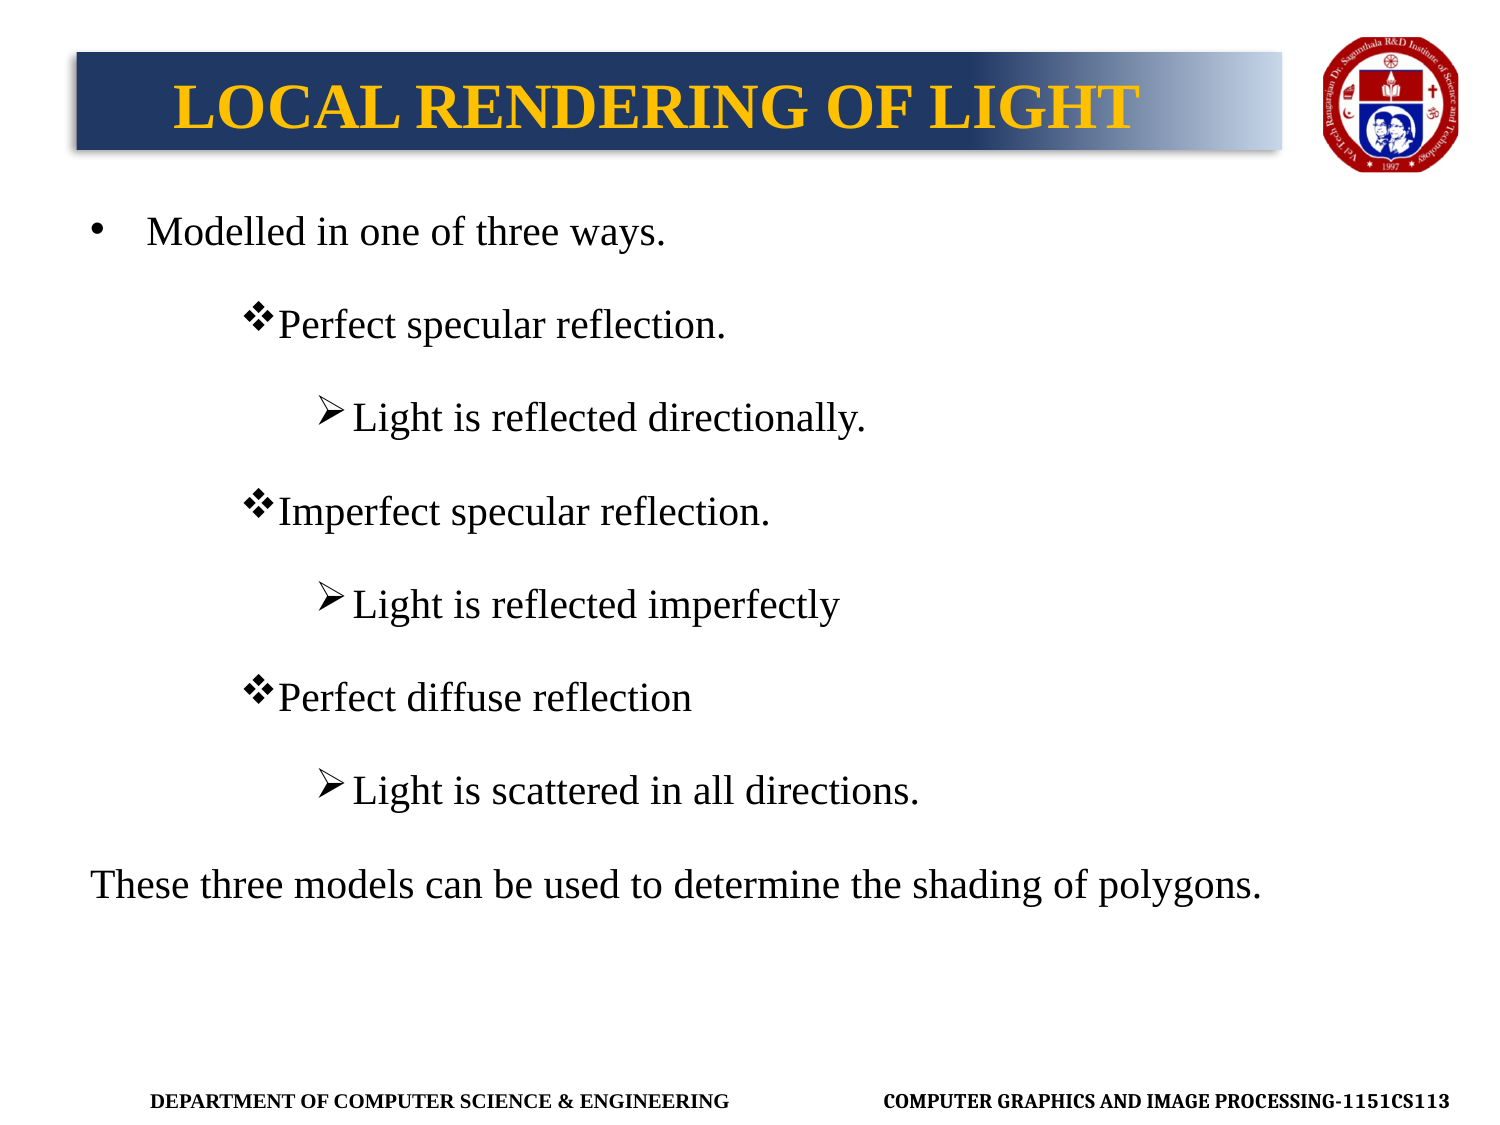

# LOCAL RENDERING OF LIGHT
Modelled in one of three ways.
Perfect specular reflection.
Light is reflected directionally.
Imperfect specular reflection.
Light is reflected imperfectly
Perfect diffuse reflection
Light is scattered in all directions.
These three models can be used to determine the shading of polygons.